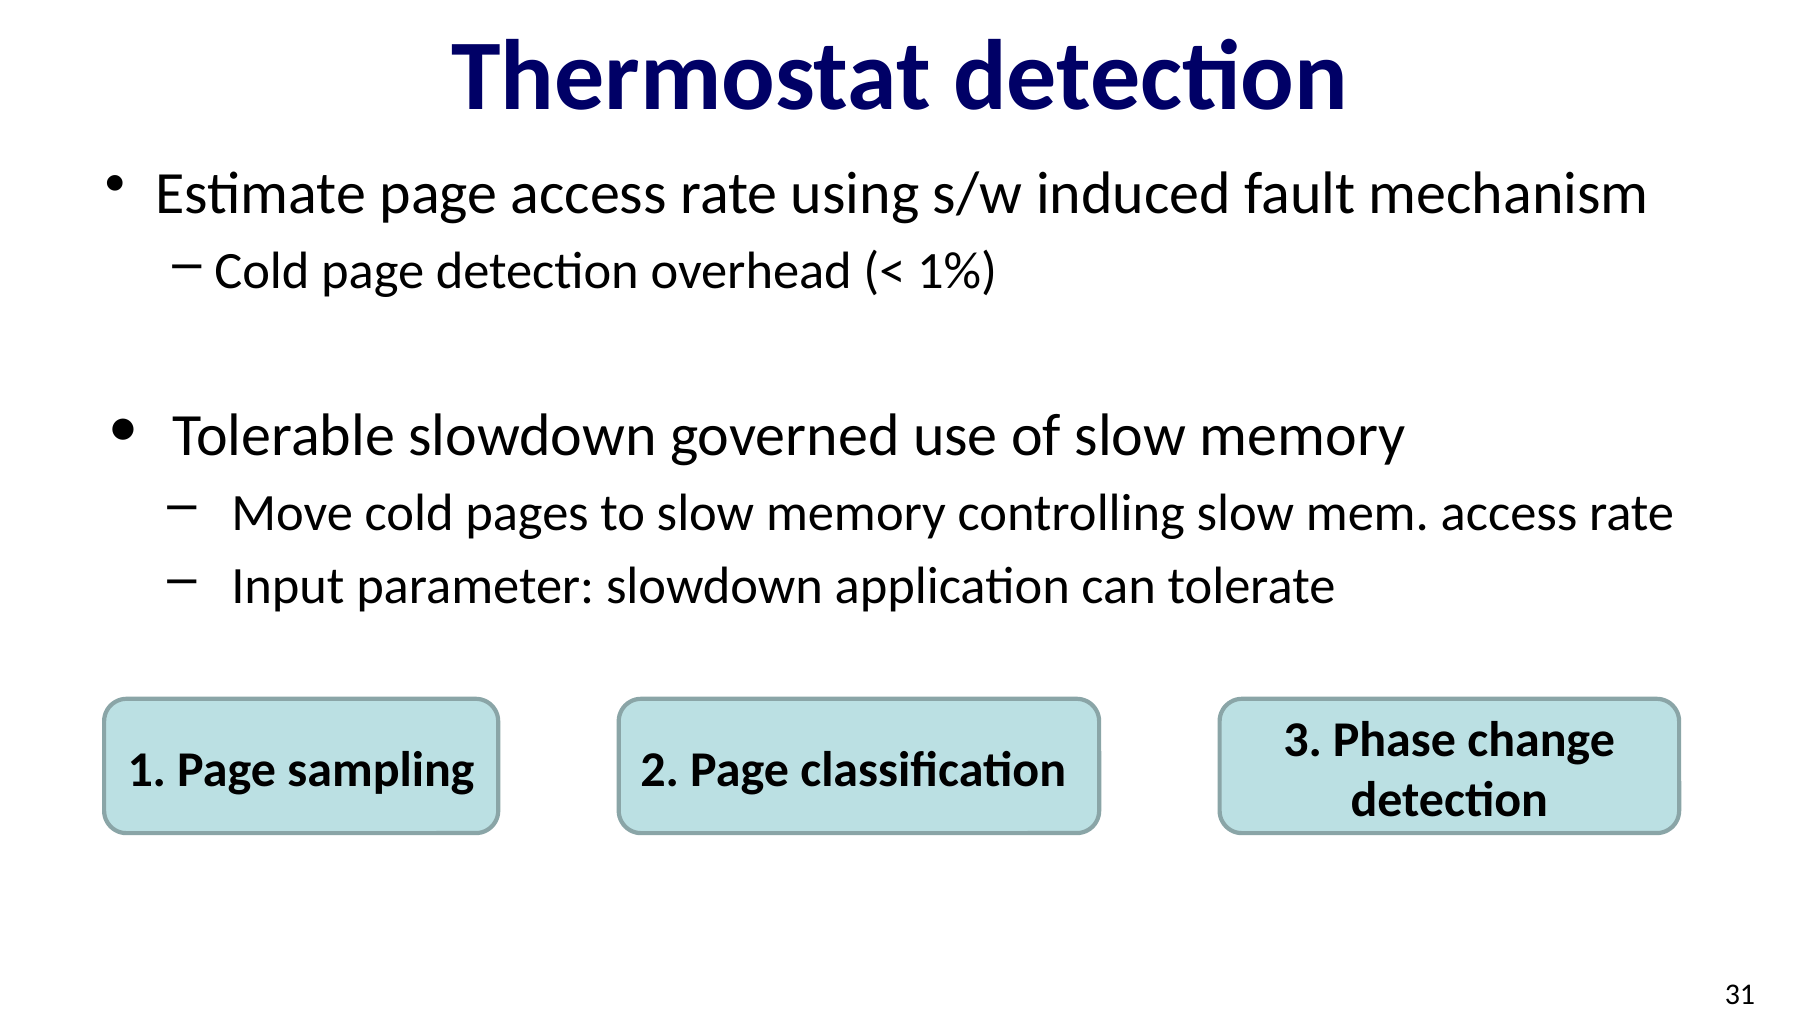

# Thermostat detection
Estimate page access rate using s/w induced fault mechanism
Cold page detection overhead (< 1%)

Tolerable slowdown governed use of slow memory
Move cold pages to slow memory controlling slow mem. access rate
Input parameter: slowdown application can tolerate

1. Page sampling
2. Page classification
3. Phase change detection
31